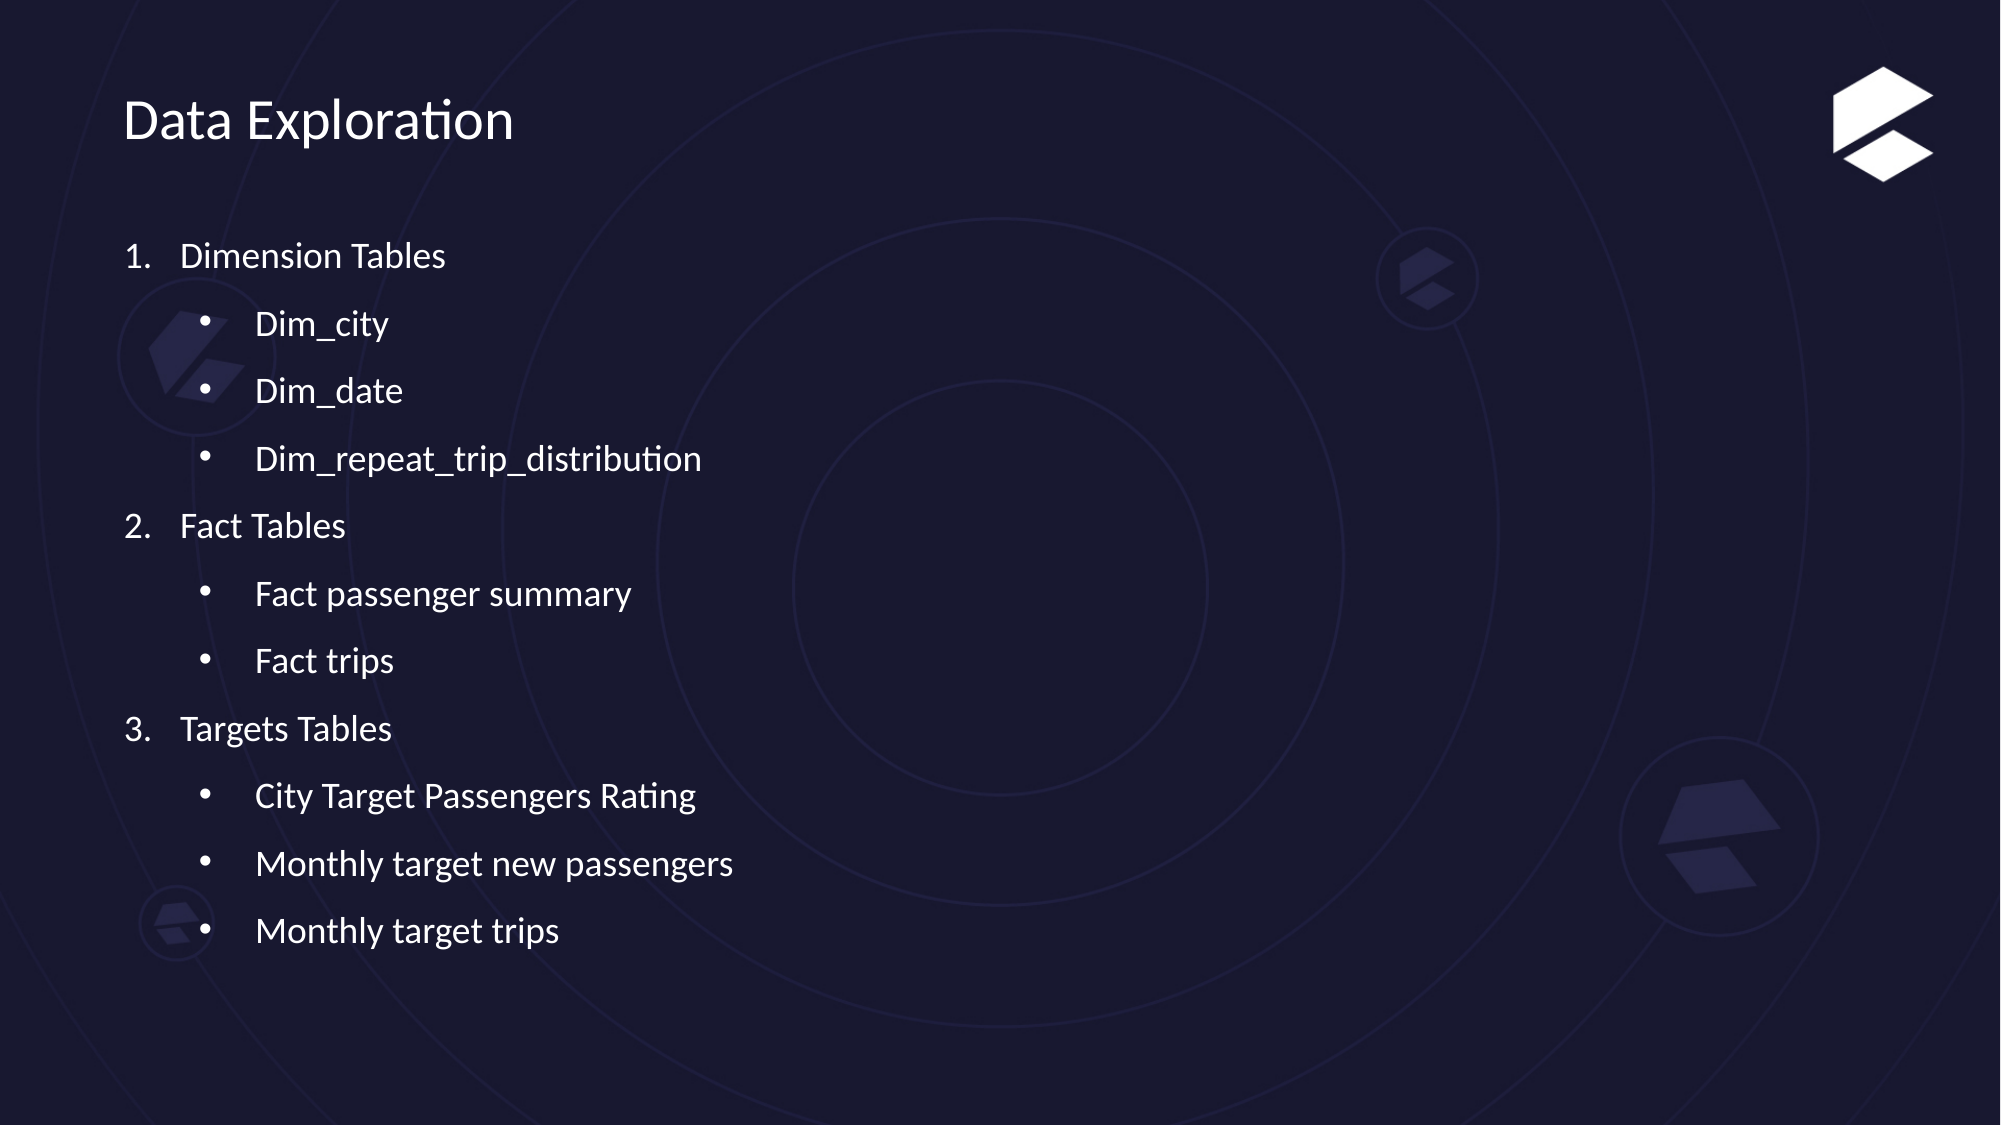

Data Exploration
Dimension Tables
Dim_city
Dim_date
Dim_repeat_trip_distribution
Fact Tables
Fact passenger summary
Fact trips
Targets Tables
City Target Passengers Rating
Monthly target new passengers
Monthly target trips